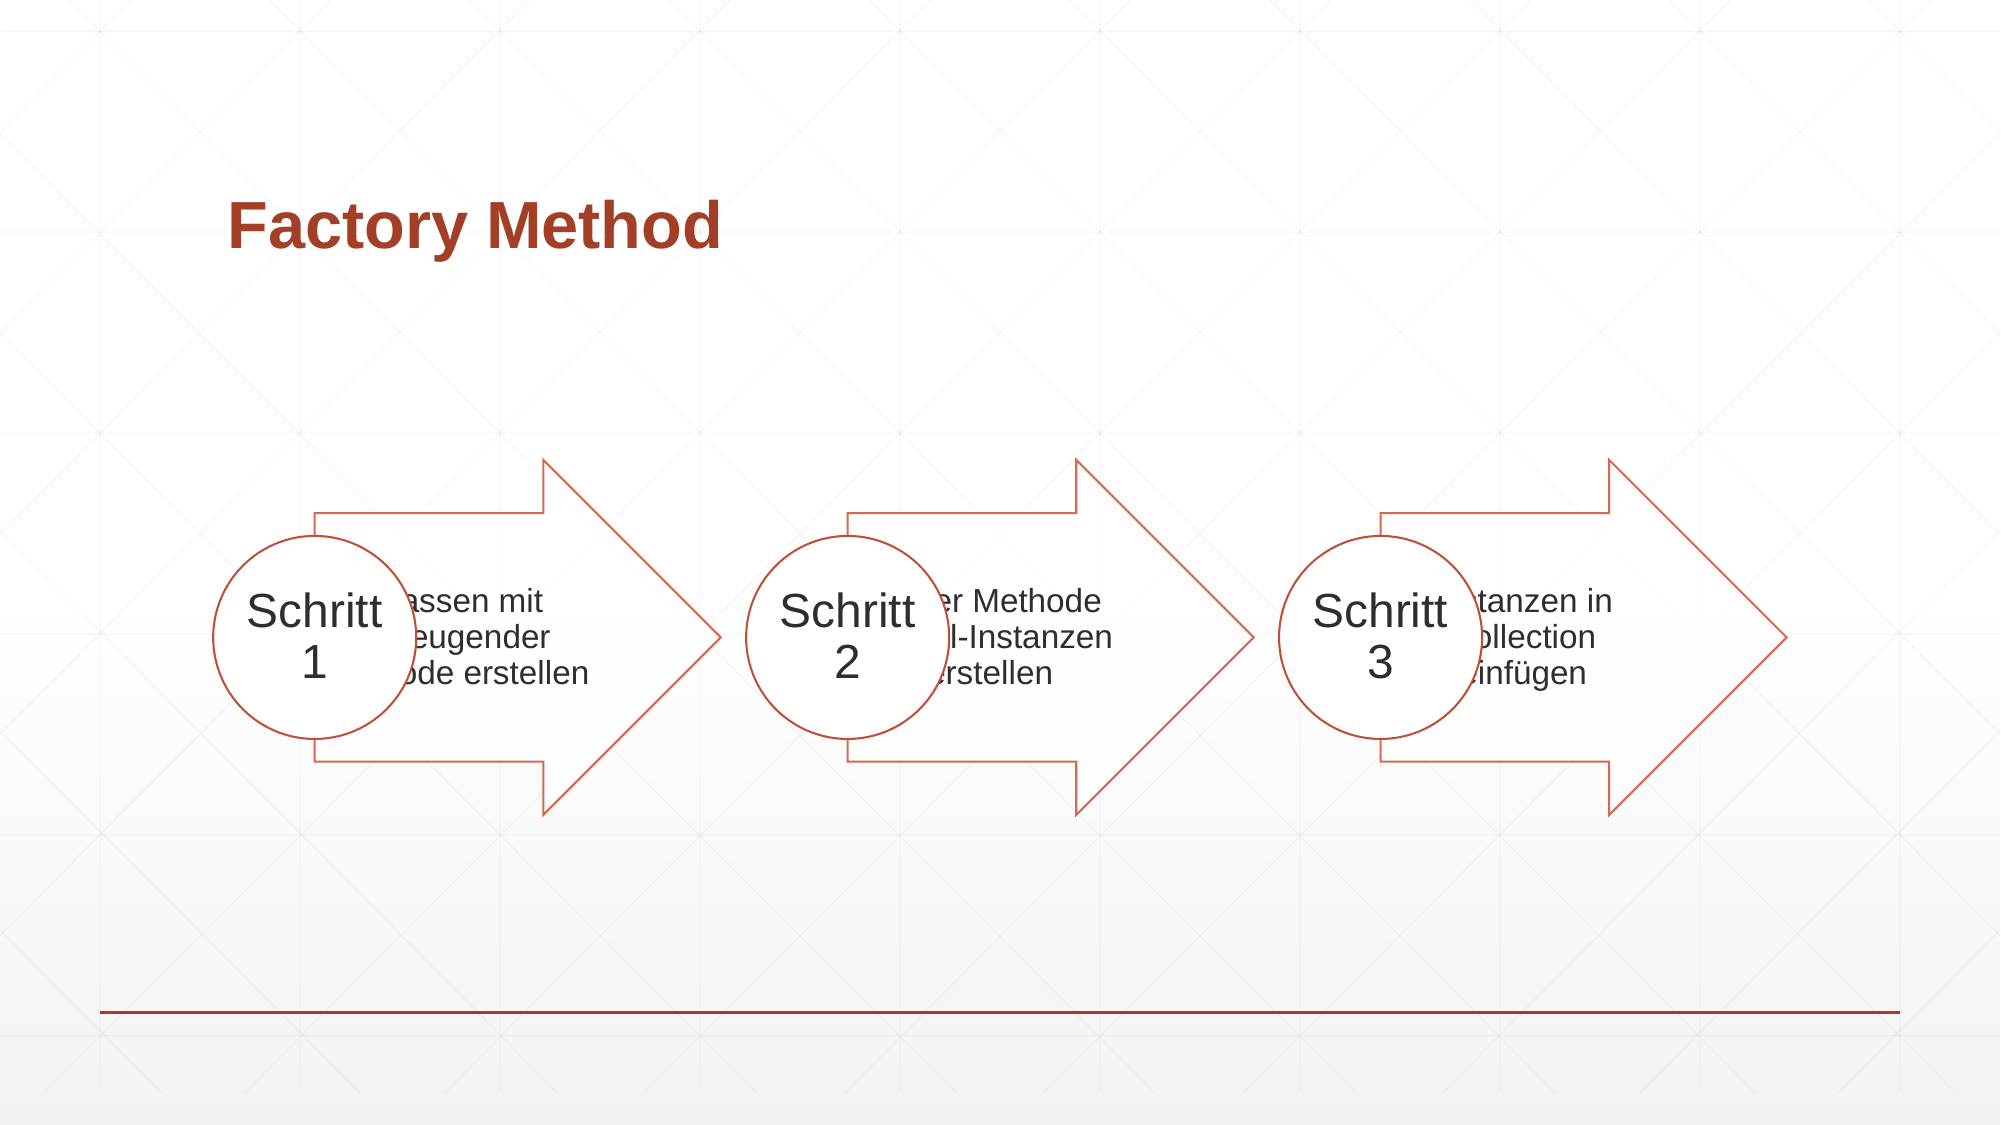

# Factory Method
Klassen mit erzeugender Methode erstellen
Schritt 1
In der Methode Model-Instanzen erstellen
Schritt 2
Instanzen in Collection einfügen
Schritt 3